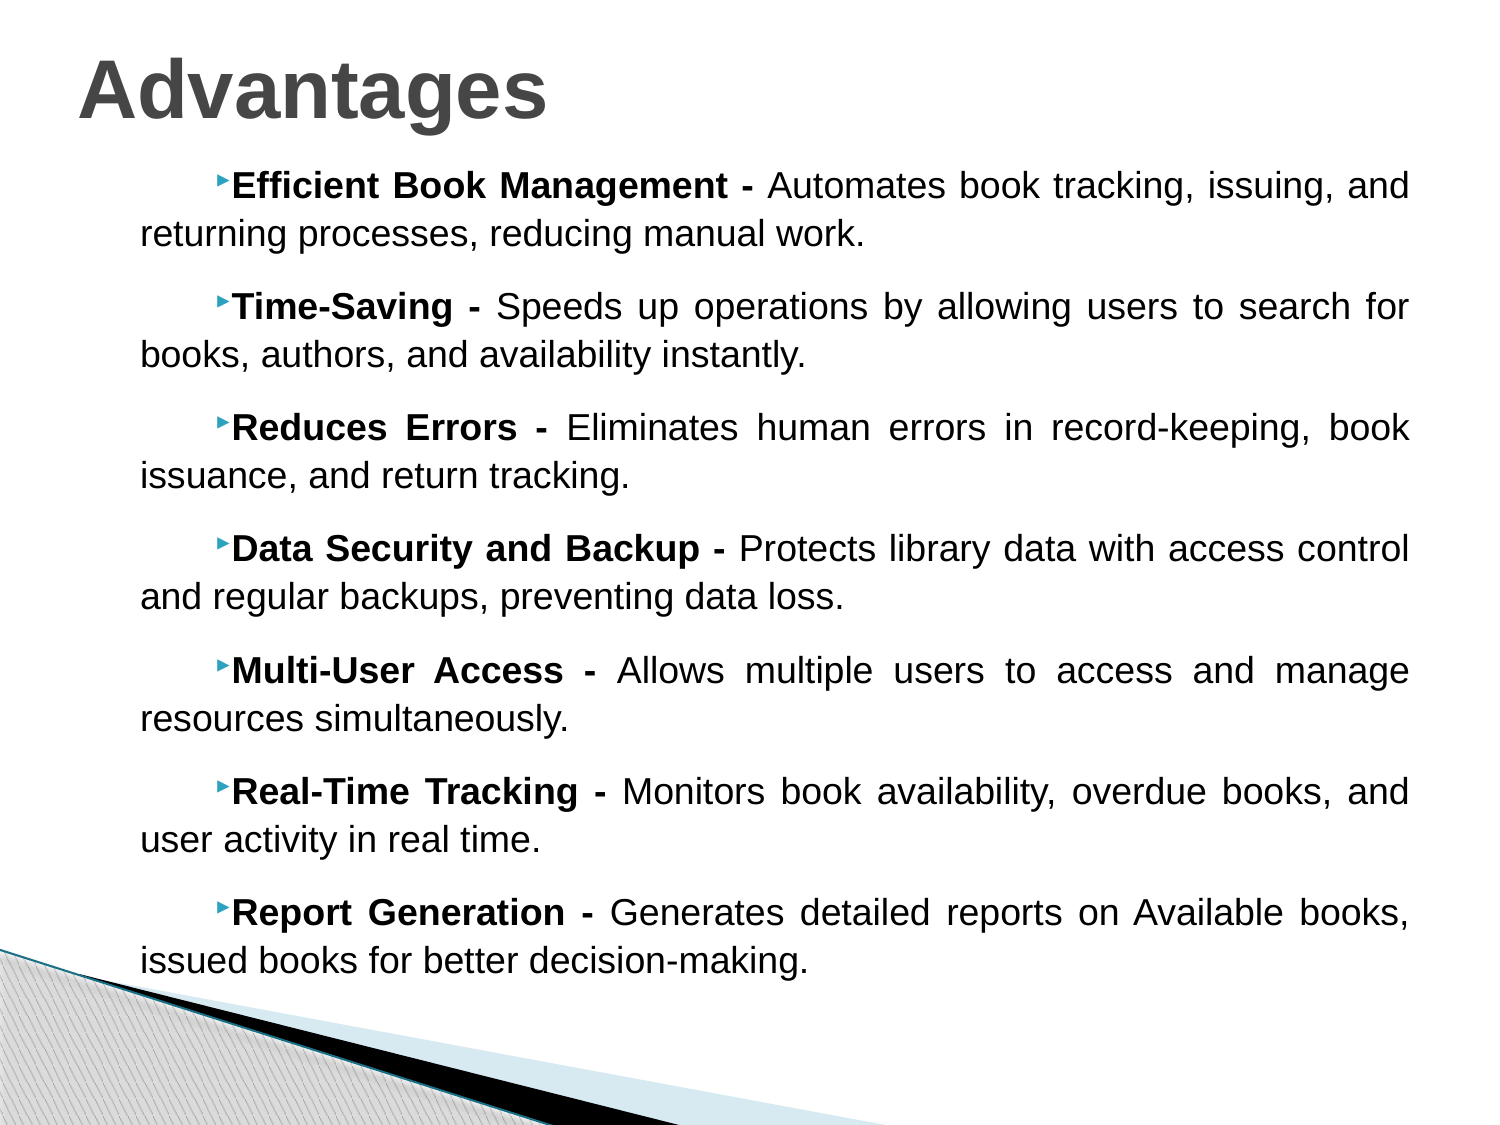

# Advantages
Efficient Book Management - Automates book tracking, issuing, and returning processes, reducing manual work.
Time-Saving - Speeds up operations by allowing users to search for books, authors, and availability instantly.
Reduces Errors - Eliminates human errors in record-keeping, book issuance, and return tracking.
Data Security and Backup - Protects library data with access control and regular backups, preventing data loss.
Multi-User Access - Allows multiple users to access and manage resources simultaneously.
Real-Time Tracking - Monitors book availability, overdue books, and user activity in real time.
Report Generation - Generates detailed reports on Available books, issued books for better decision-making.